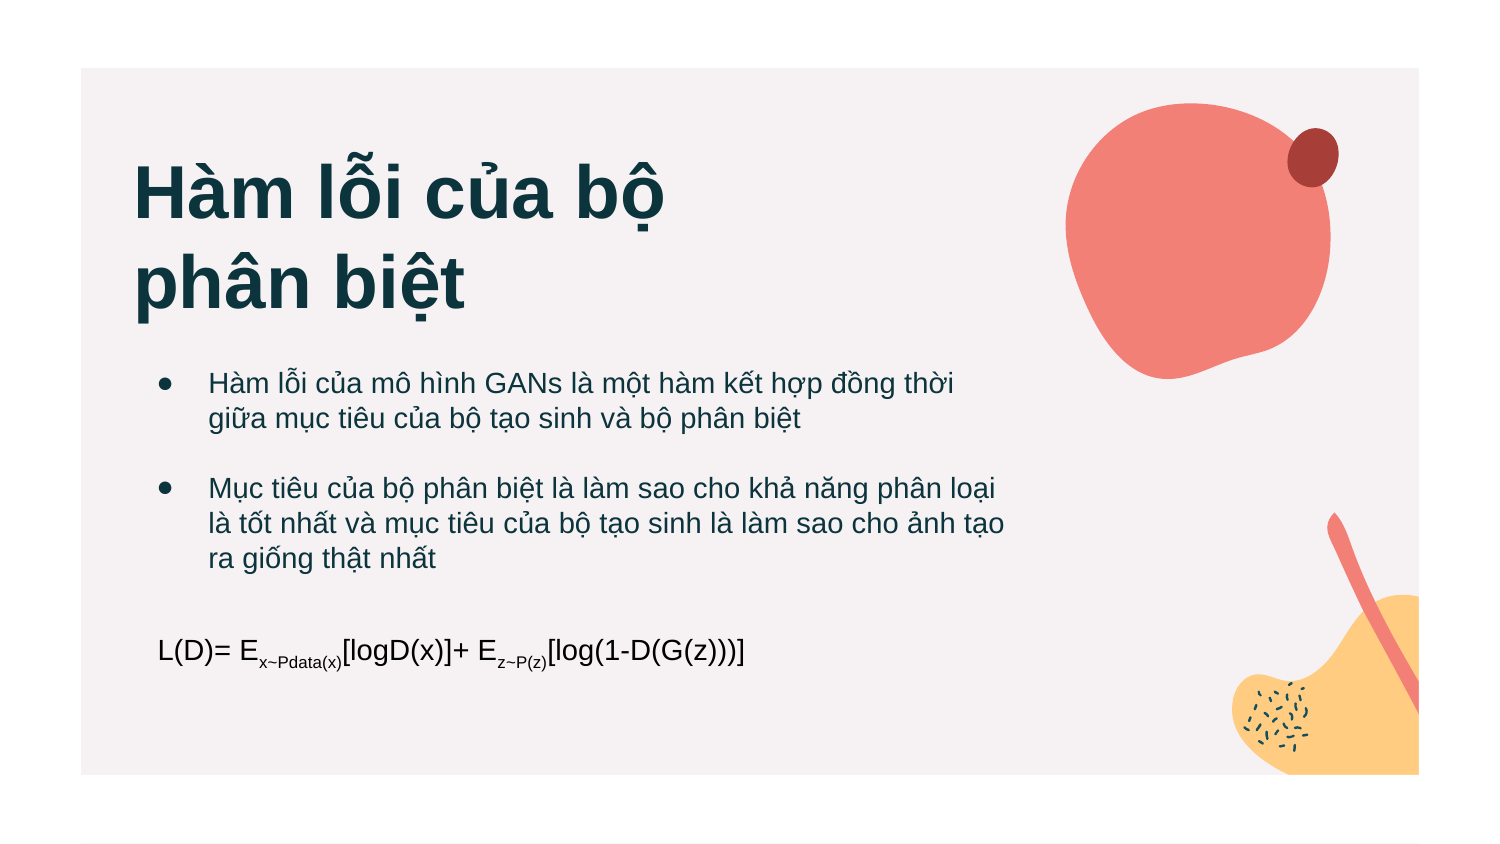

# Hàm lỗi của bộ phân biệt
Hàm lỗi của mô hình GANs là một hàm kết hợp đồng thời giữa mục tiêu của bộ tạo sinh và bộ phân biệt

Mục tiêu của bộ phân biệt là làm sao cho khả năng phân loại là tốt nhất và mục tiêu của bộ tạo sinh là làm sao cho ảnh tạo ra giống thật nhất

L(D)= Ex~Pdata(x)[logD(x)]+ Ez~P(z)[log(1-D(G(z)))]